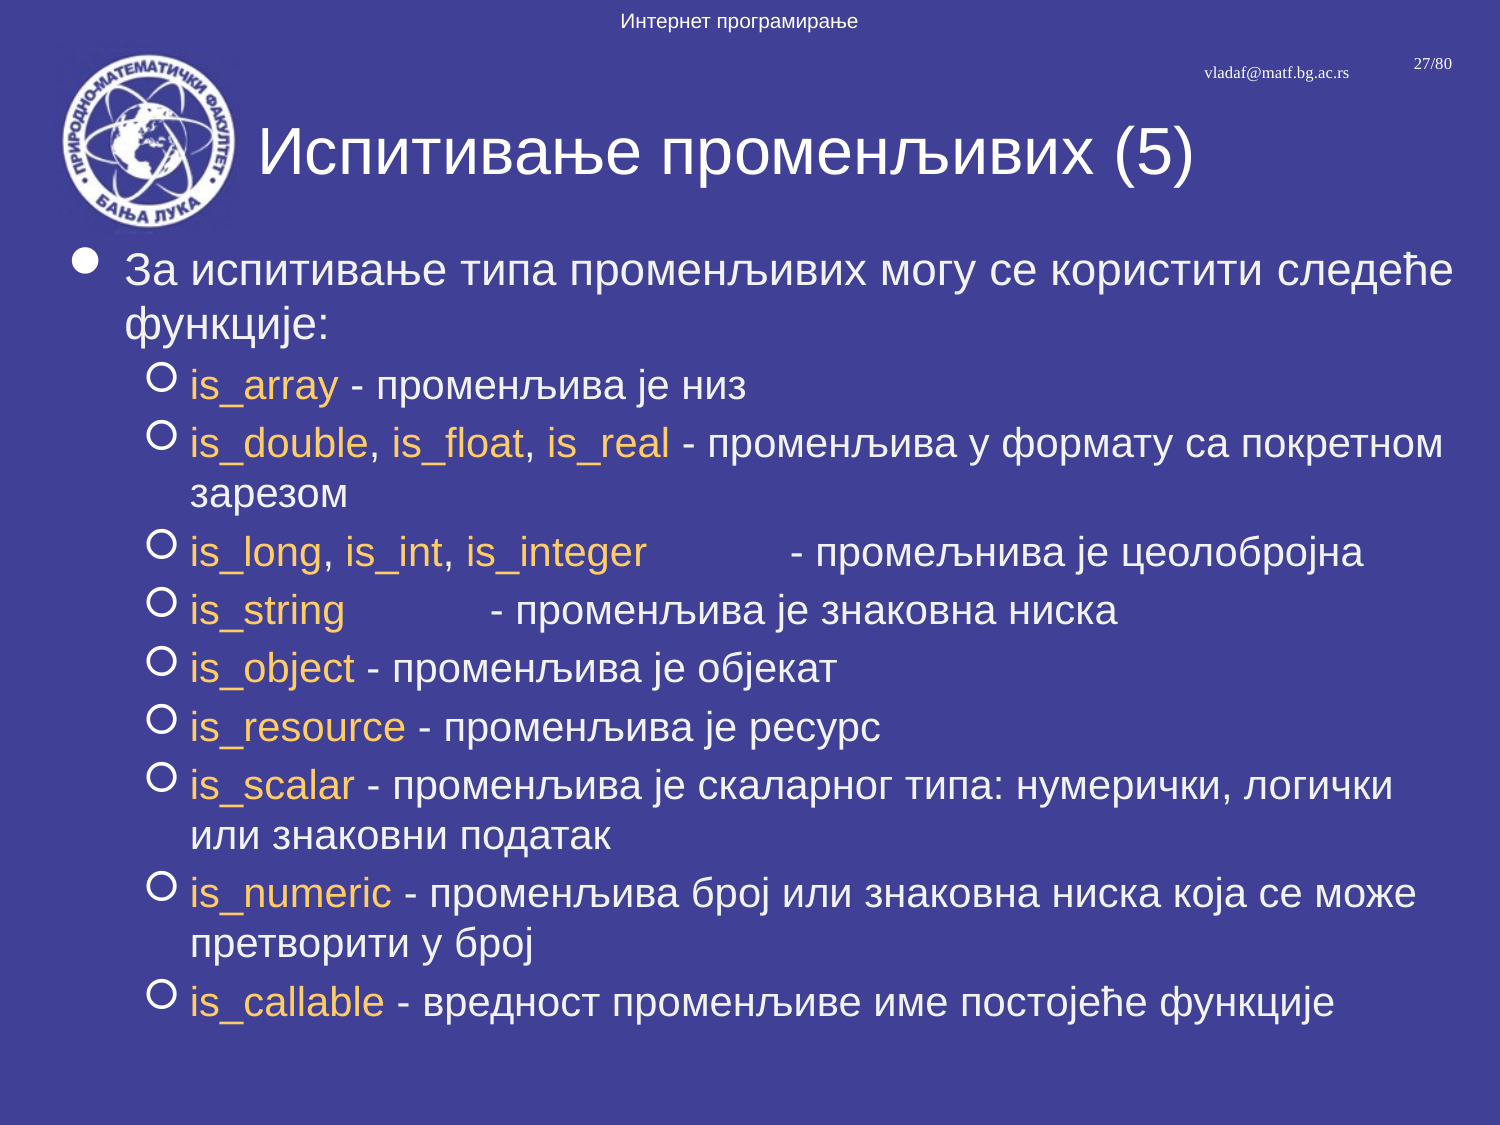

# Испитивање променљивих (5)
За испитивање типа променљивих могу се користити следеће функције:
is_array - променљива је низ
is_double, is_float, is_real - променљива у формату са покретном зарезом
is_long, is_int, is_integer	- промељнива је цеолобројна
is_string	- променљива је знаковна ниска
is_object - променљива је објекат
is_resource - променљива је ресурс
is_scalar - променљива је скаларног типа: нумерички, логички или знаковни податак
is_numeric - променљива број или знаковна ниска која се може претворити у број
is_callable - вредност променљиве име постојеће функције